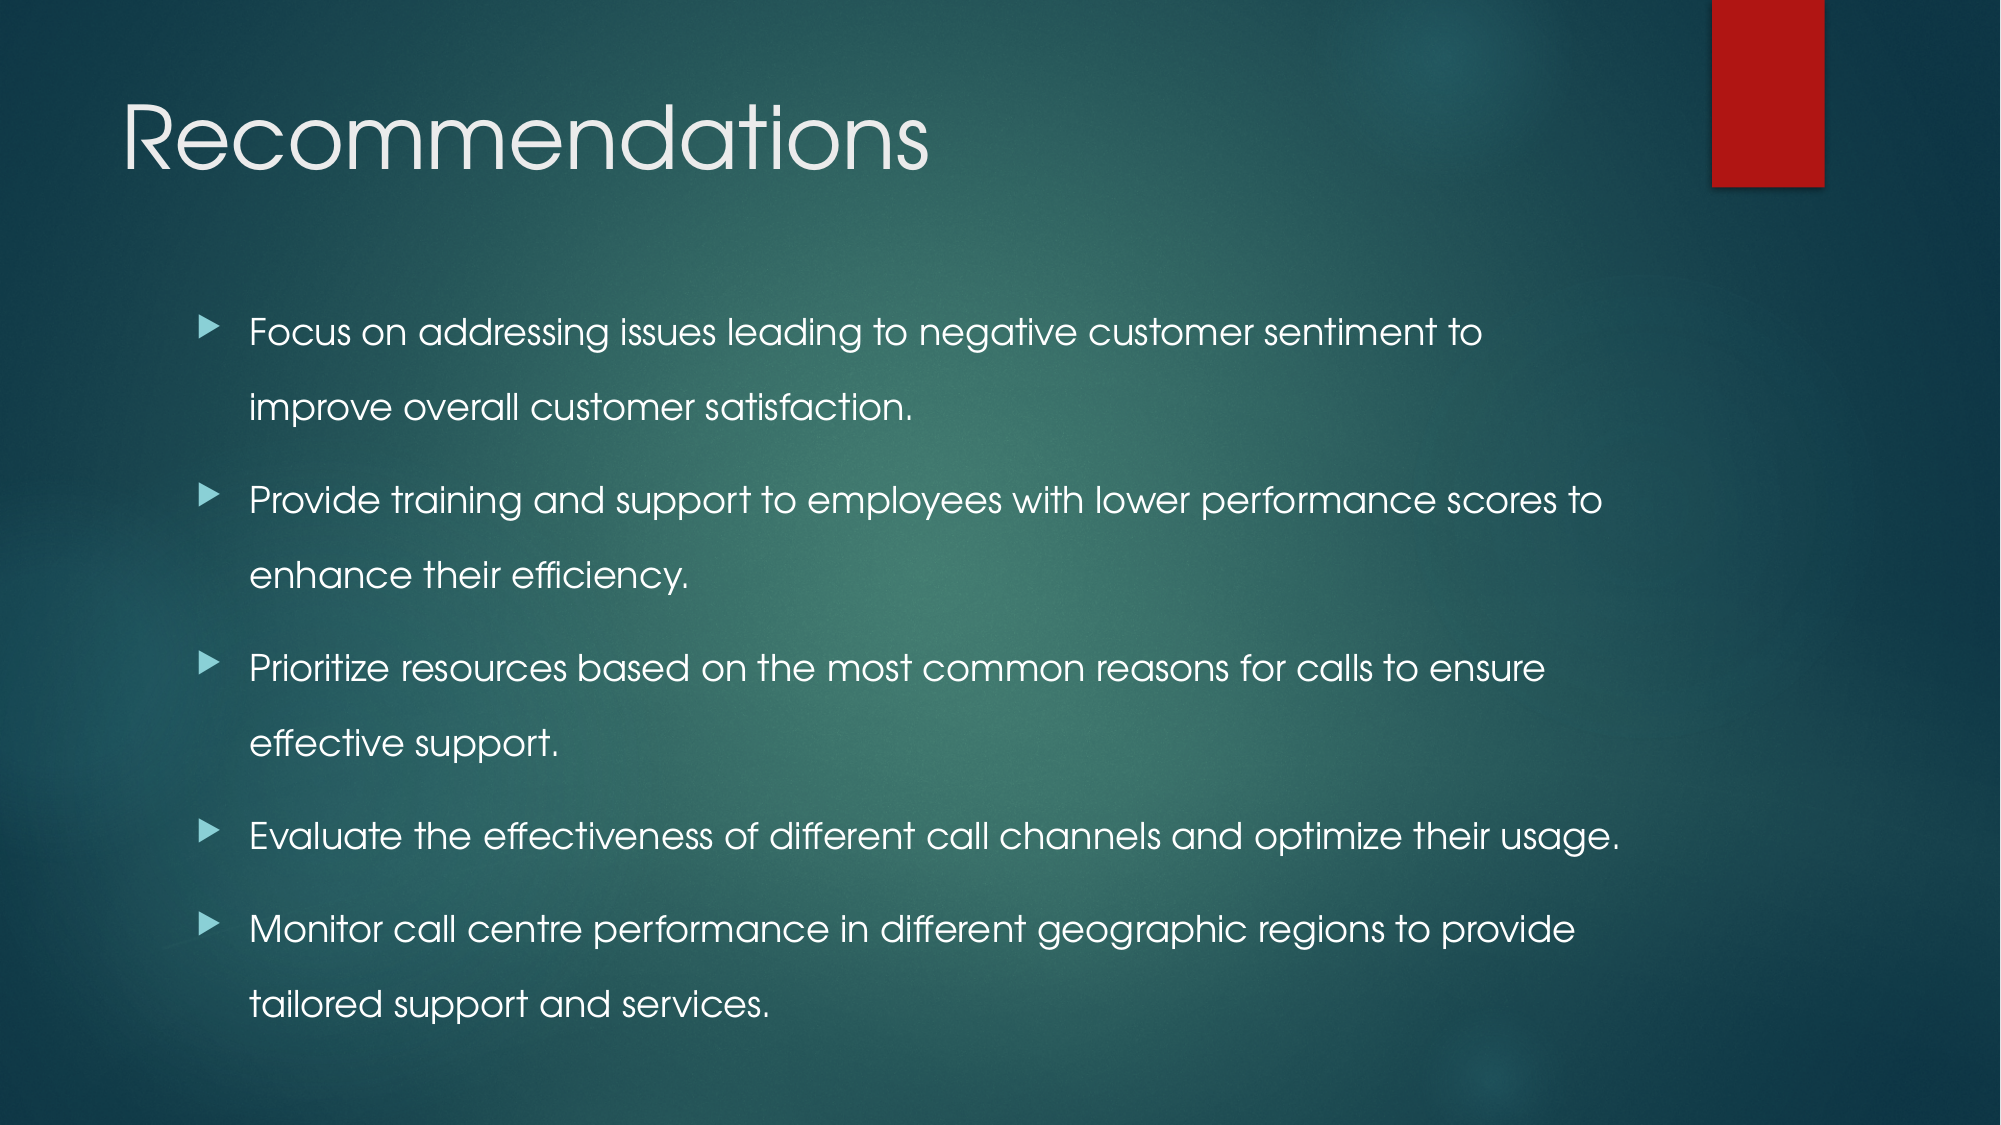

# Recommendations
Focus on addressing issues leading to negative customer sentiment to improve overall customer satisfaction.
Provide training and support to employees with lower performance scores to enhance their efficiency.
Prioritize resources based on the most common reasons for calls to ensure effective support.
Evaluate the effectiveness of different call channels and optimize their usage.
Monitor call centre performance in different geographic regions to provide tailored support and services.